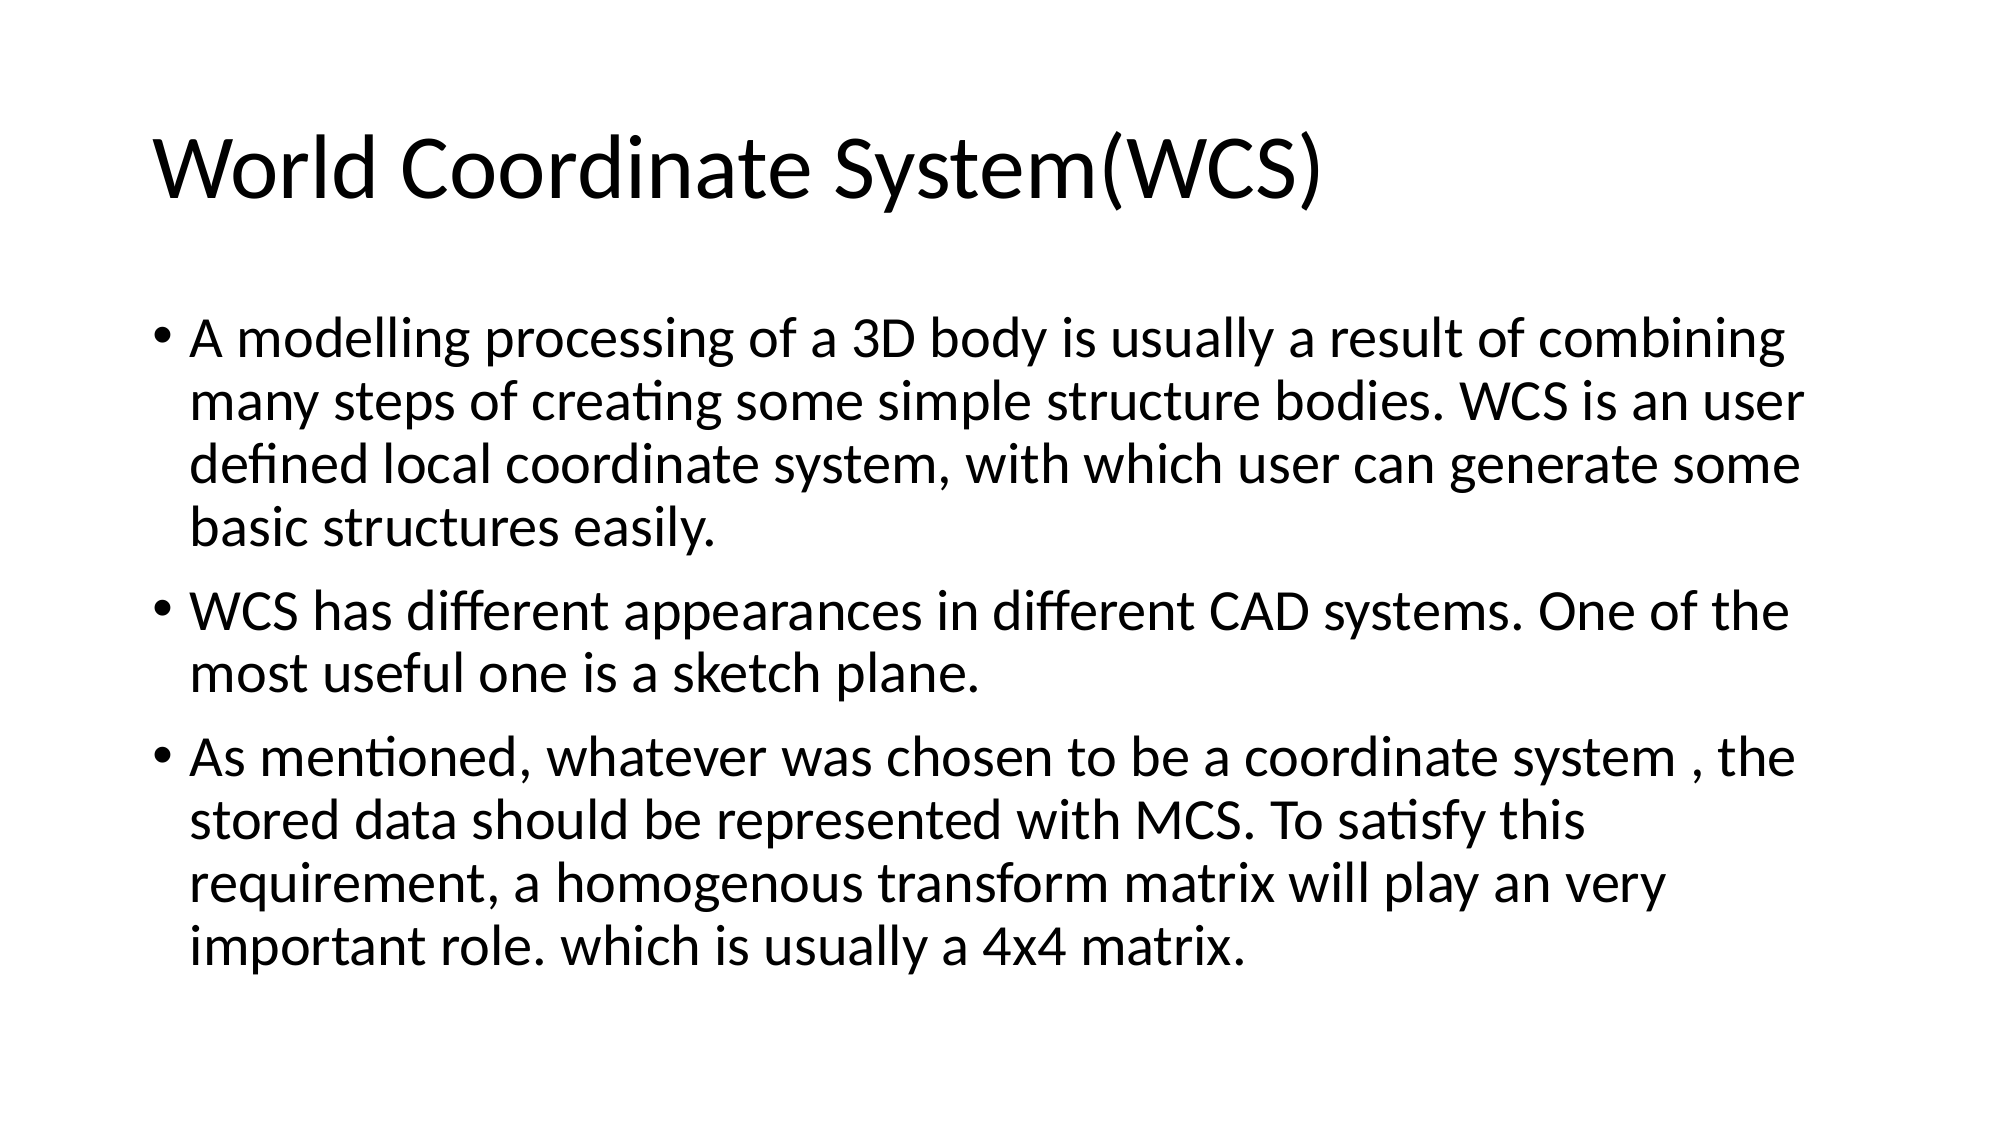

# World Coordinate System(WCS)
A modelling processing of a 3D body is usually a result of combining many steps of creating some simple structure bodies. WCS is an user defined local coordinate system, with which user can generate some basic structures easily.
WCS has different appearances in different CAD systems. One of the most useful one is a sketch plane.
As mentioned, whatever was chosen to be a coordinate system , the stored data should be represented with MCS. To satisfy this requirement, a homogenous transform matrix will play an very important role. which is usually a 4x4 matrix.